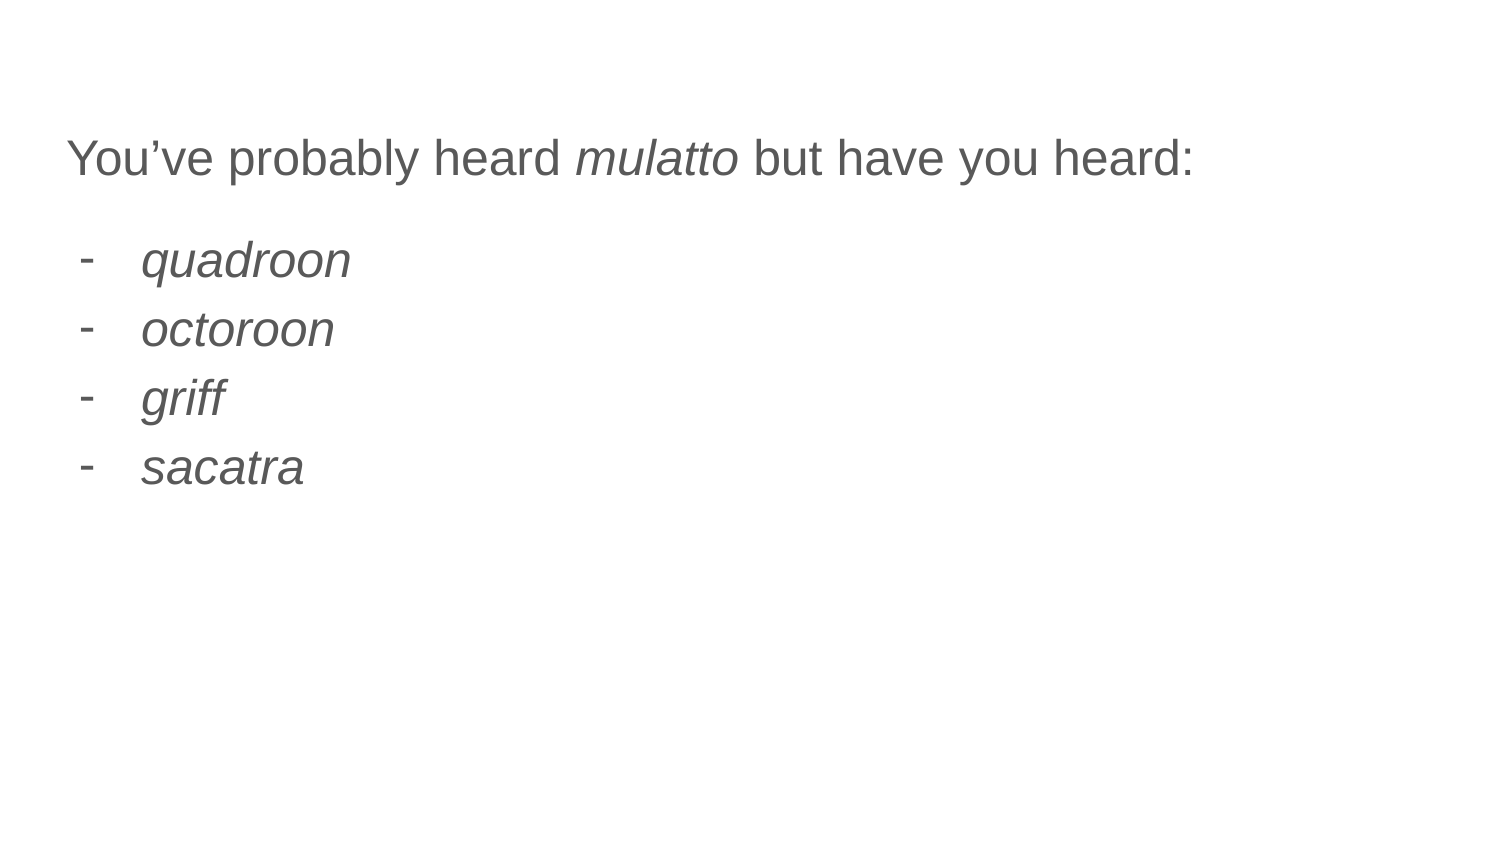

You’ve probably heard mulatto but have you heard:
quadroon
octoroon
griff
sacatra